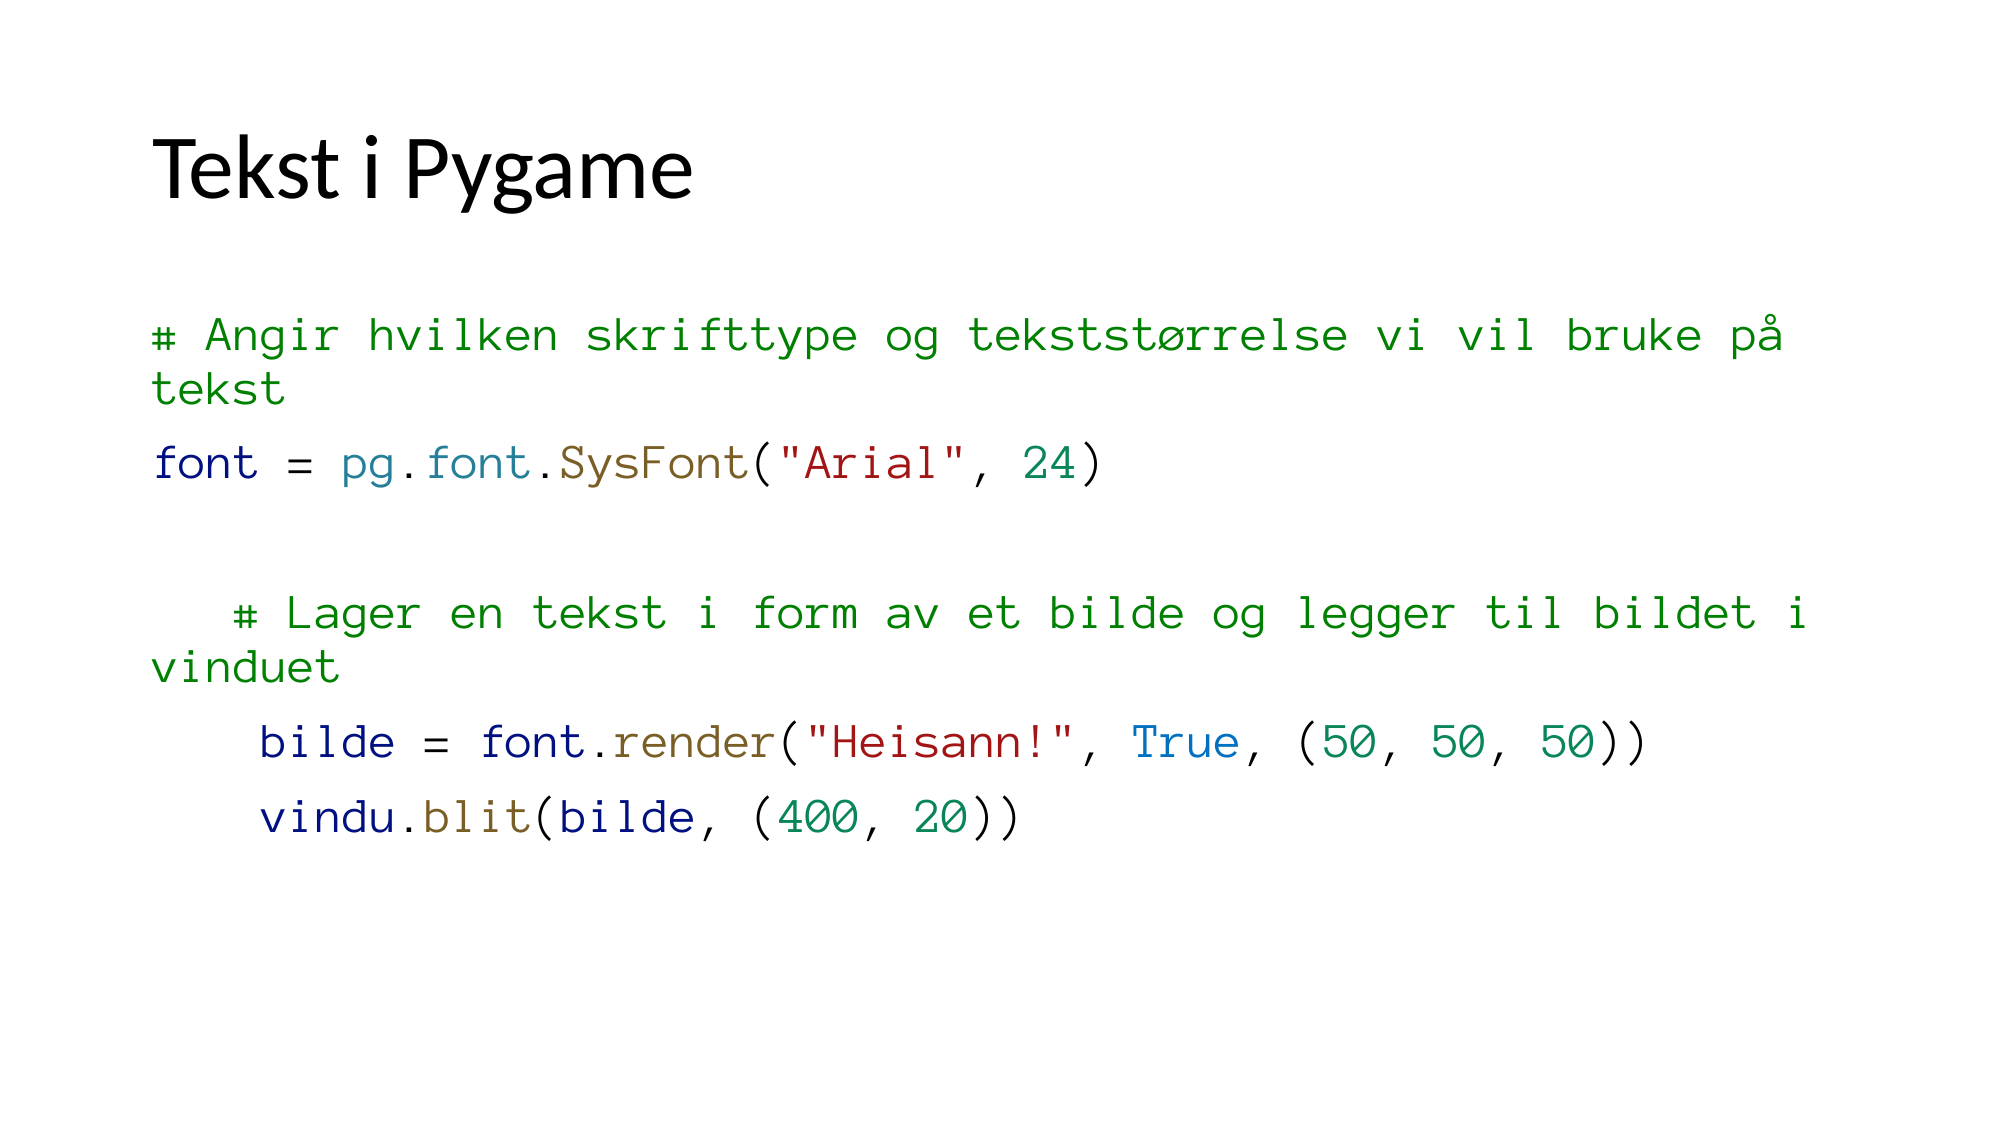

# Tekst i Pygame
# Angir hvilken skrifttype og tekststørrelse vi vil bruke på tekst
font = pg.font.SysFont("Arial", 24)

   # Lager en tekst i form av et bilde og legger til bildet i vinduet
    bilde = font.render("Heisann!", True, (50, 50, 50))
    vindu.blit(bilde, (400, 20))